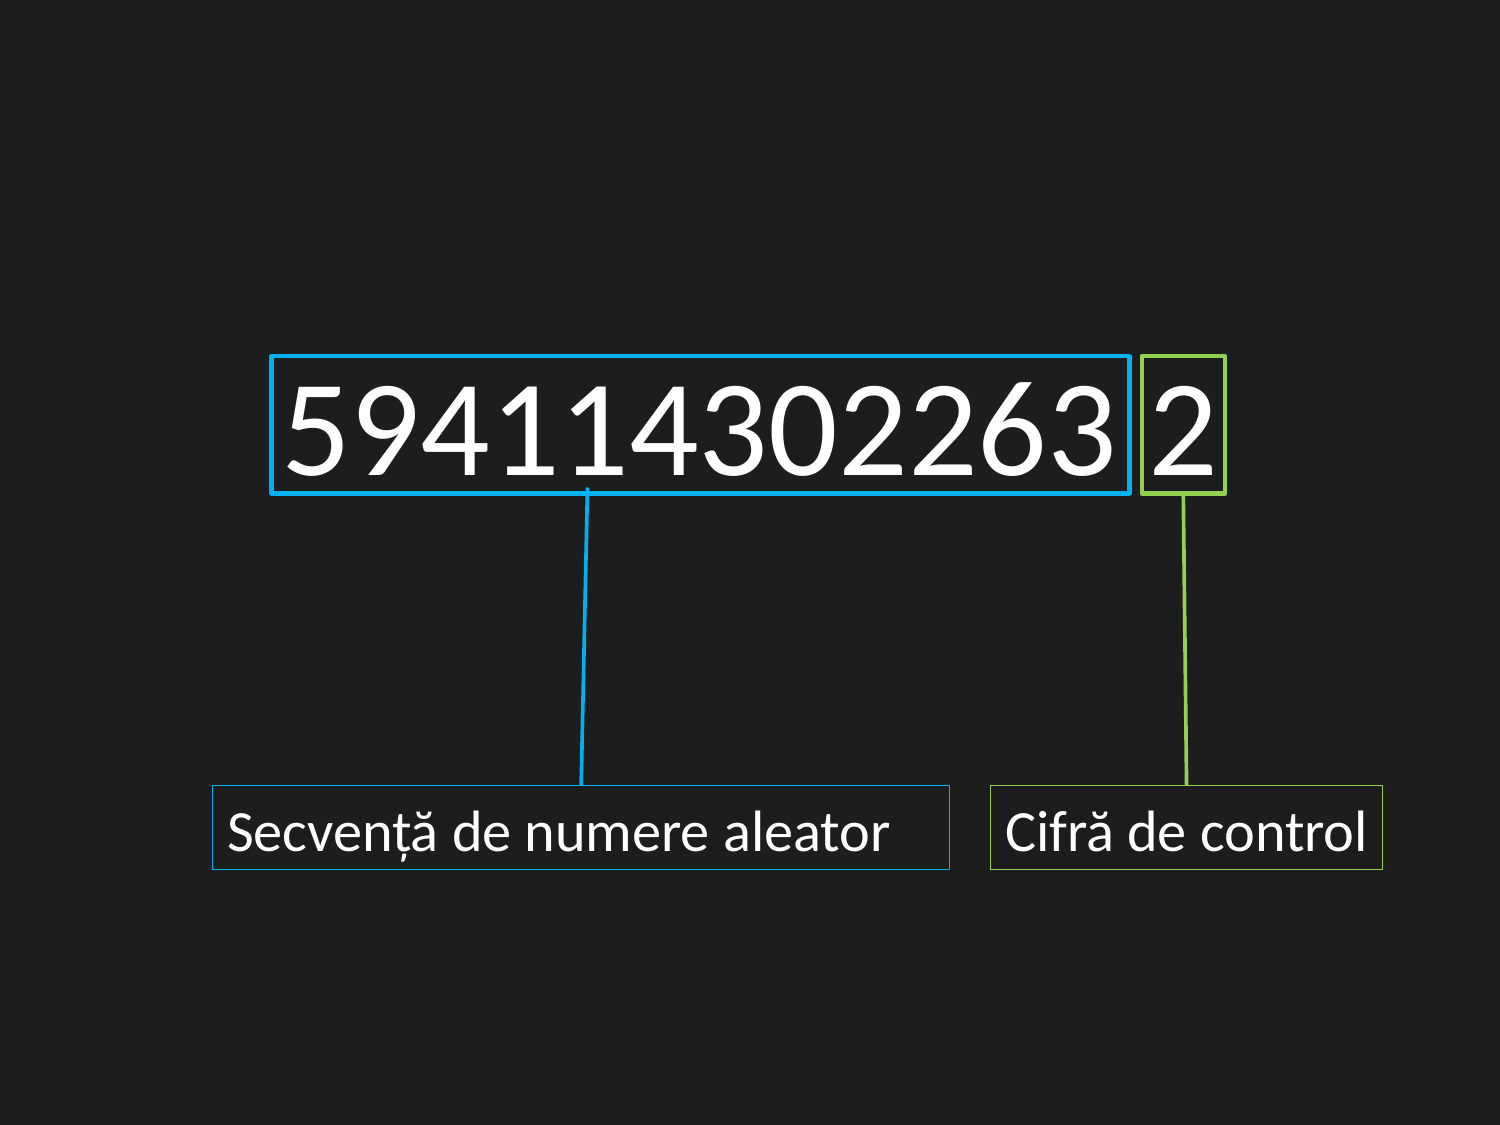

594114302263 2

Secvență de numere aleator
Cifră de control